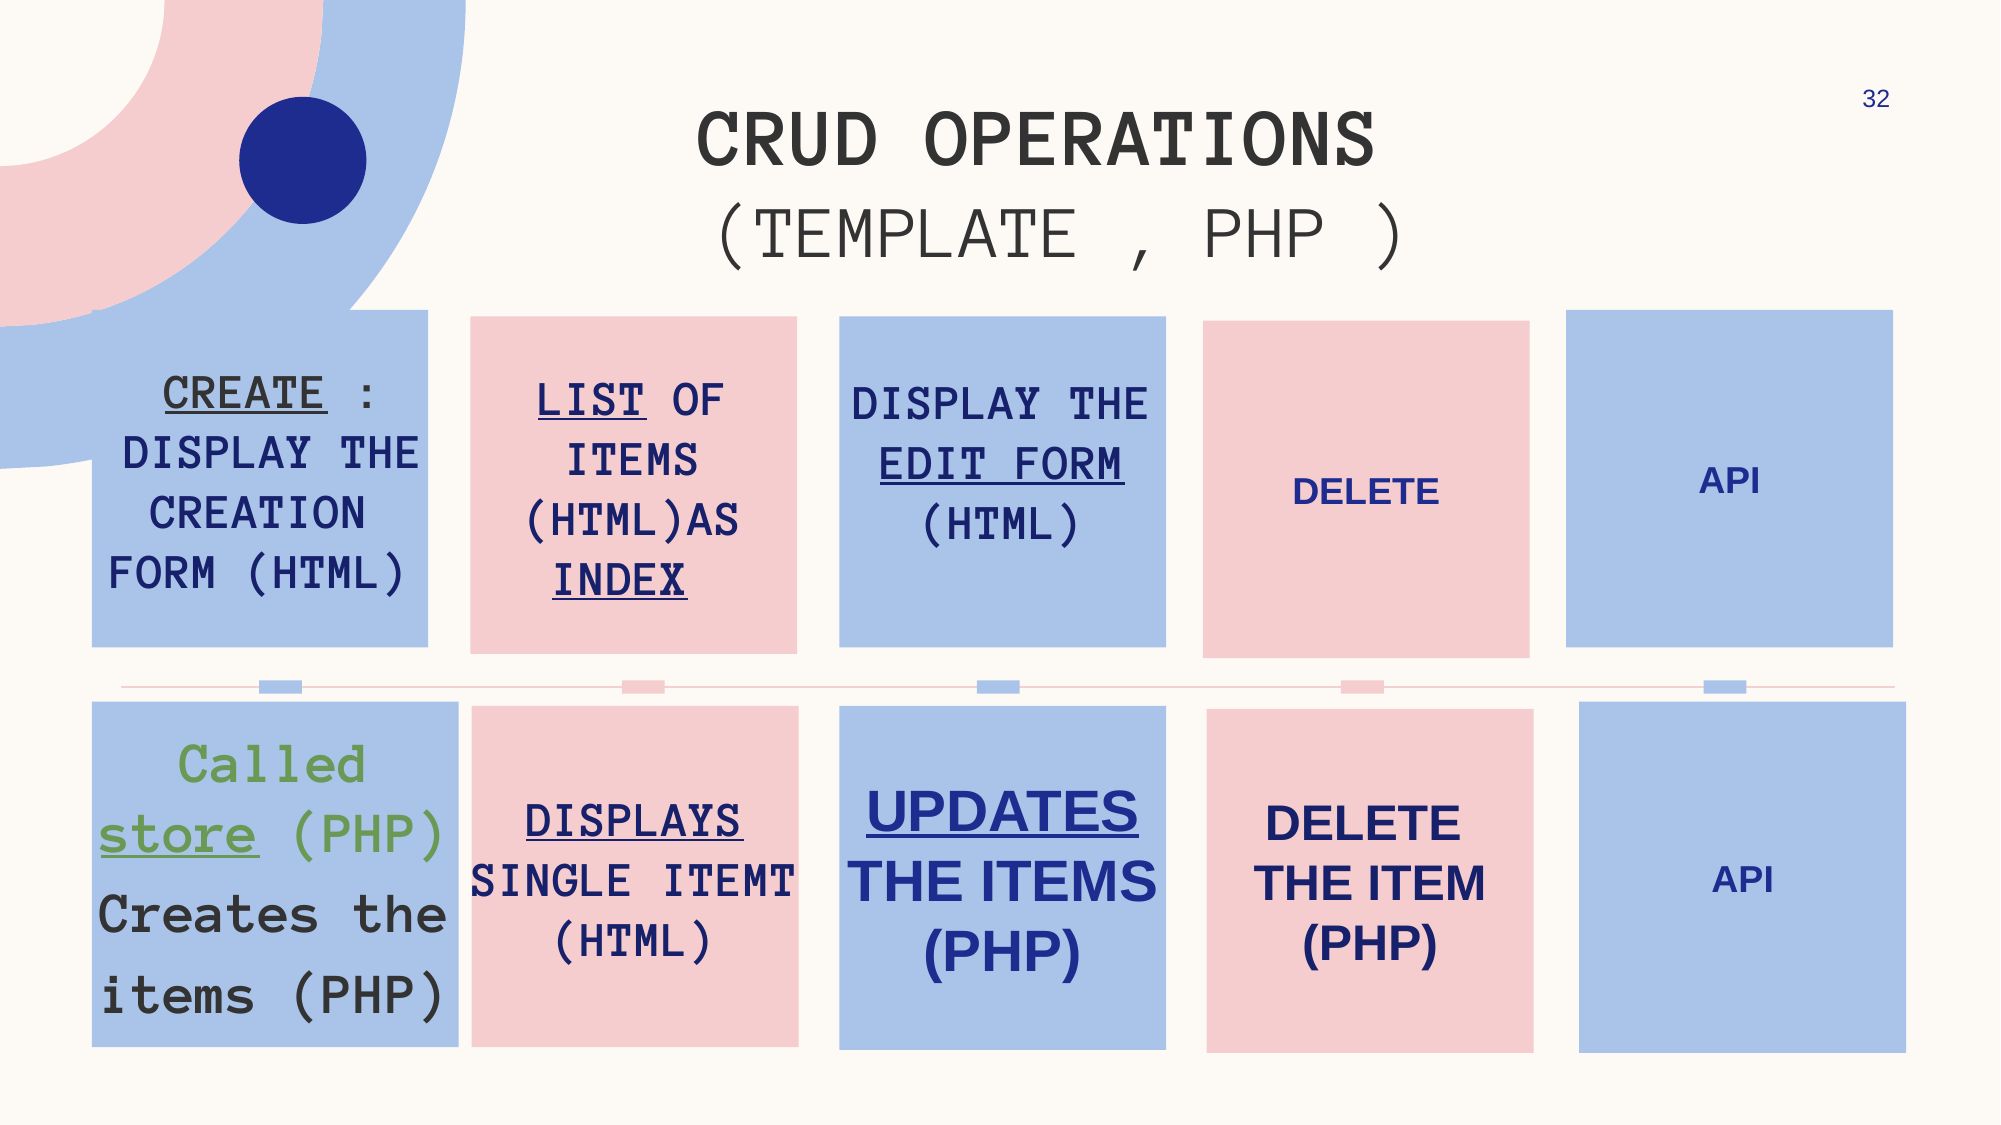

# CRUD OPERATIONS (template , php )
32
api
 create :
 Display the creation form (HTML)
list of items (HTML)as index
Display the edit form (HTML)

delete

api
Called store (PHP)
Creates the items (PHP)
Displays single itemt (HTML)
Updates the items (PHP)
Delete
the item (PHP)
)

Disseminate standardized
metrics
Coordinate e-
business applications
Foster holistically superior methodologies
Deploy strategic networks with compelling e-
business needs